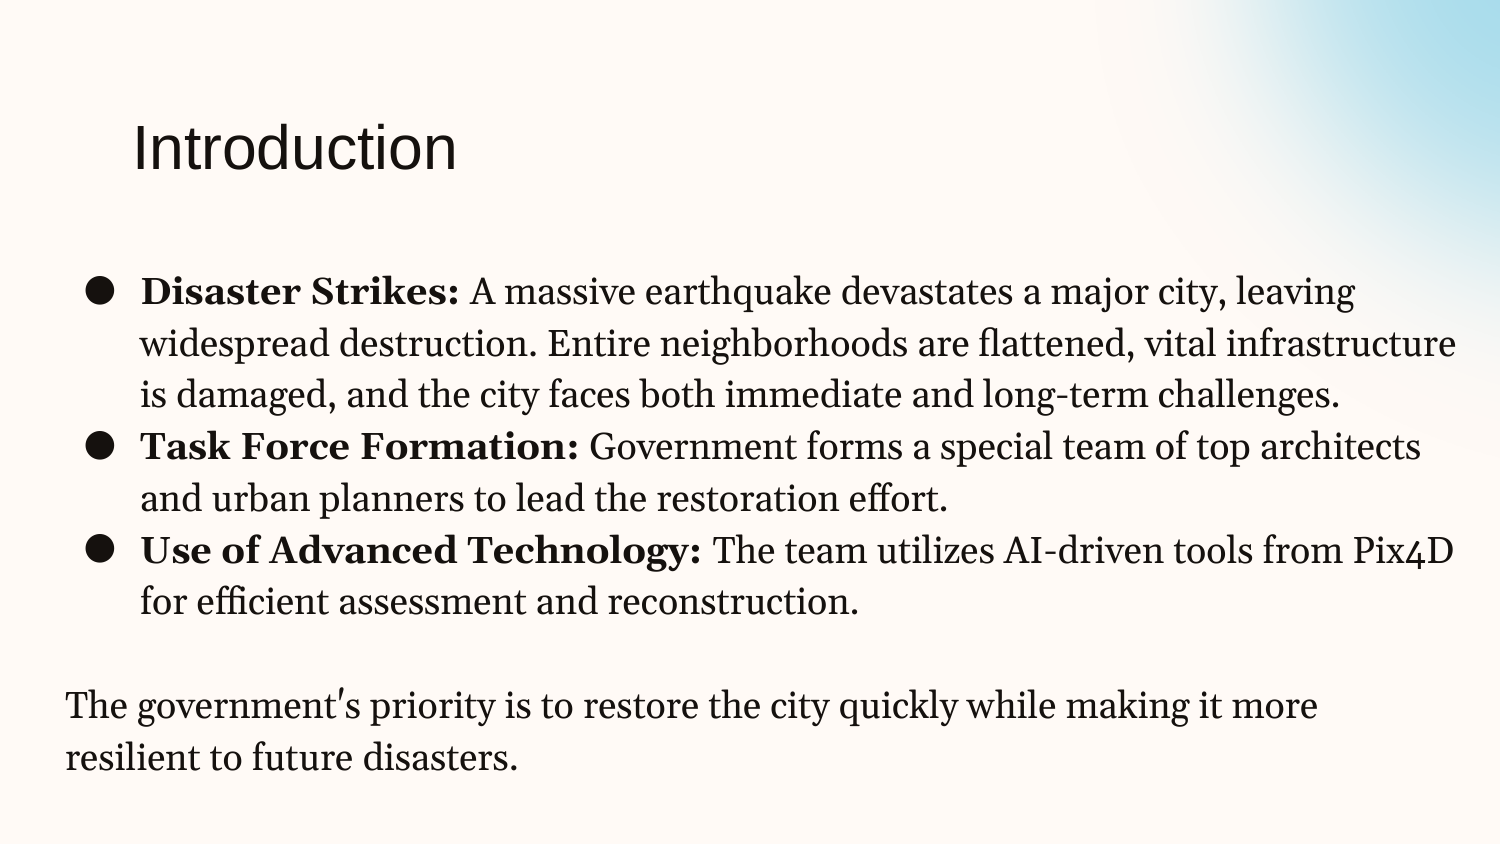

# Introduction

Disaster Strikes: A massive earthquake devastates a major city, leaving widespread destruction. Entire neighborhoods are flattened, vital infrastructure is damaged, and the city faces both immediate and long-term challenges.
Task Force Formation: Government forms a special team of top architects and urban planners to lead the restoration effort.
Use of Advanced Technology: The team utilizes AI-driven tools from Pix4D for efficient assessment and reconstruction.

The government's priority is to restore the city quickly while making it more resilient to future disasters.